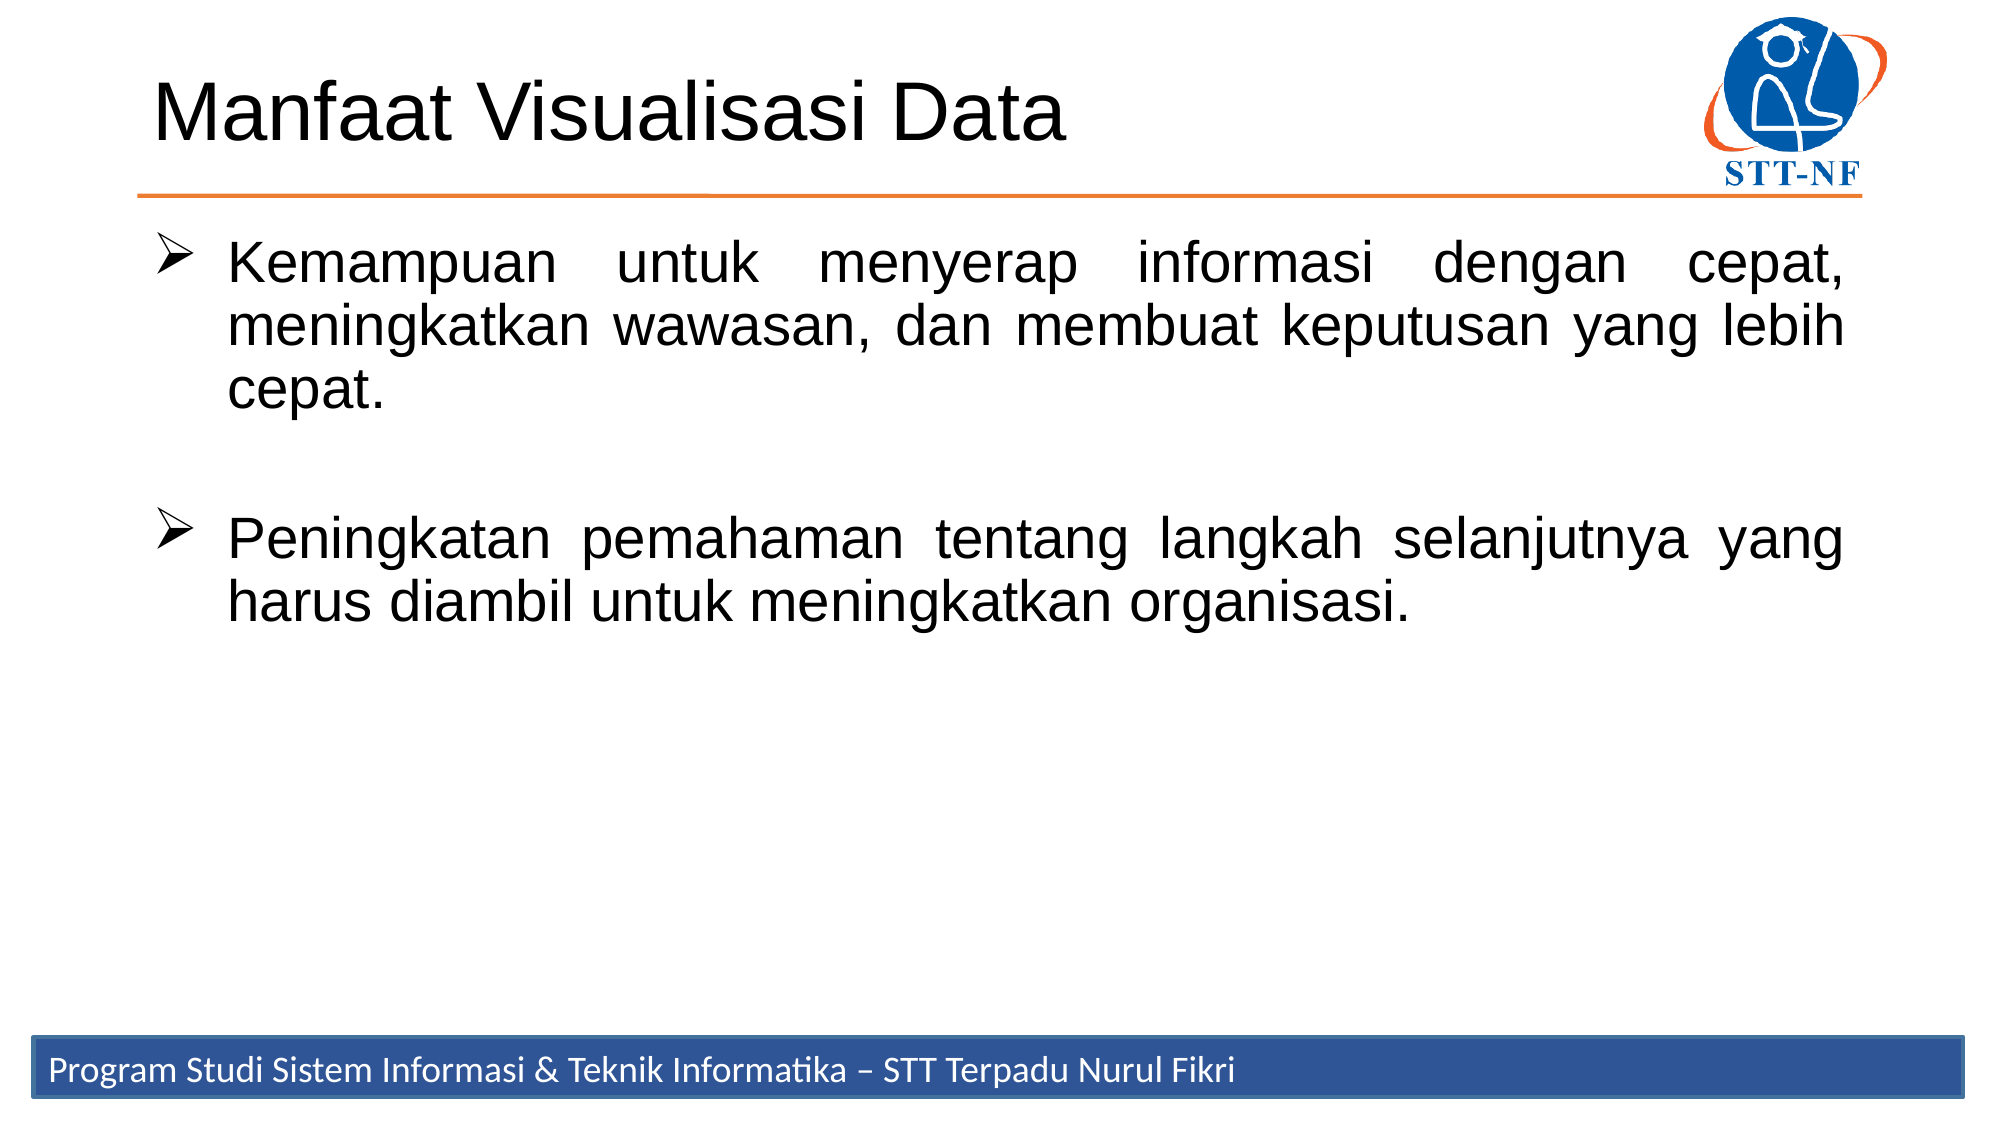

Manfaat Visualisasi Data
Kemampuan untuk menyerap informasi dengan cepat, meningkatkan wawasan, dan membuat keputusan yang lebih cepat.

Peningkatan pemahaman tentang langkah selanjutnya yang harus diambil untuk meningkatkan organisasi.